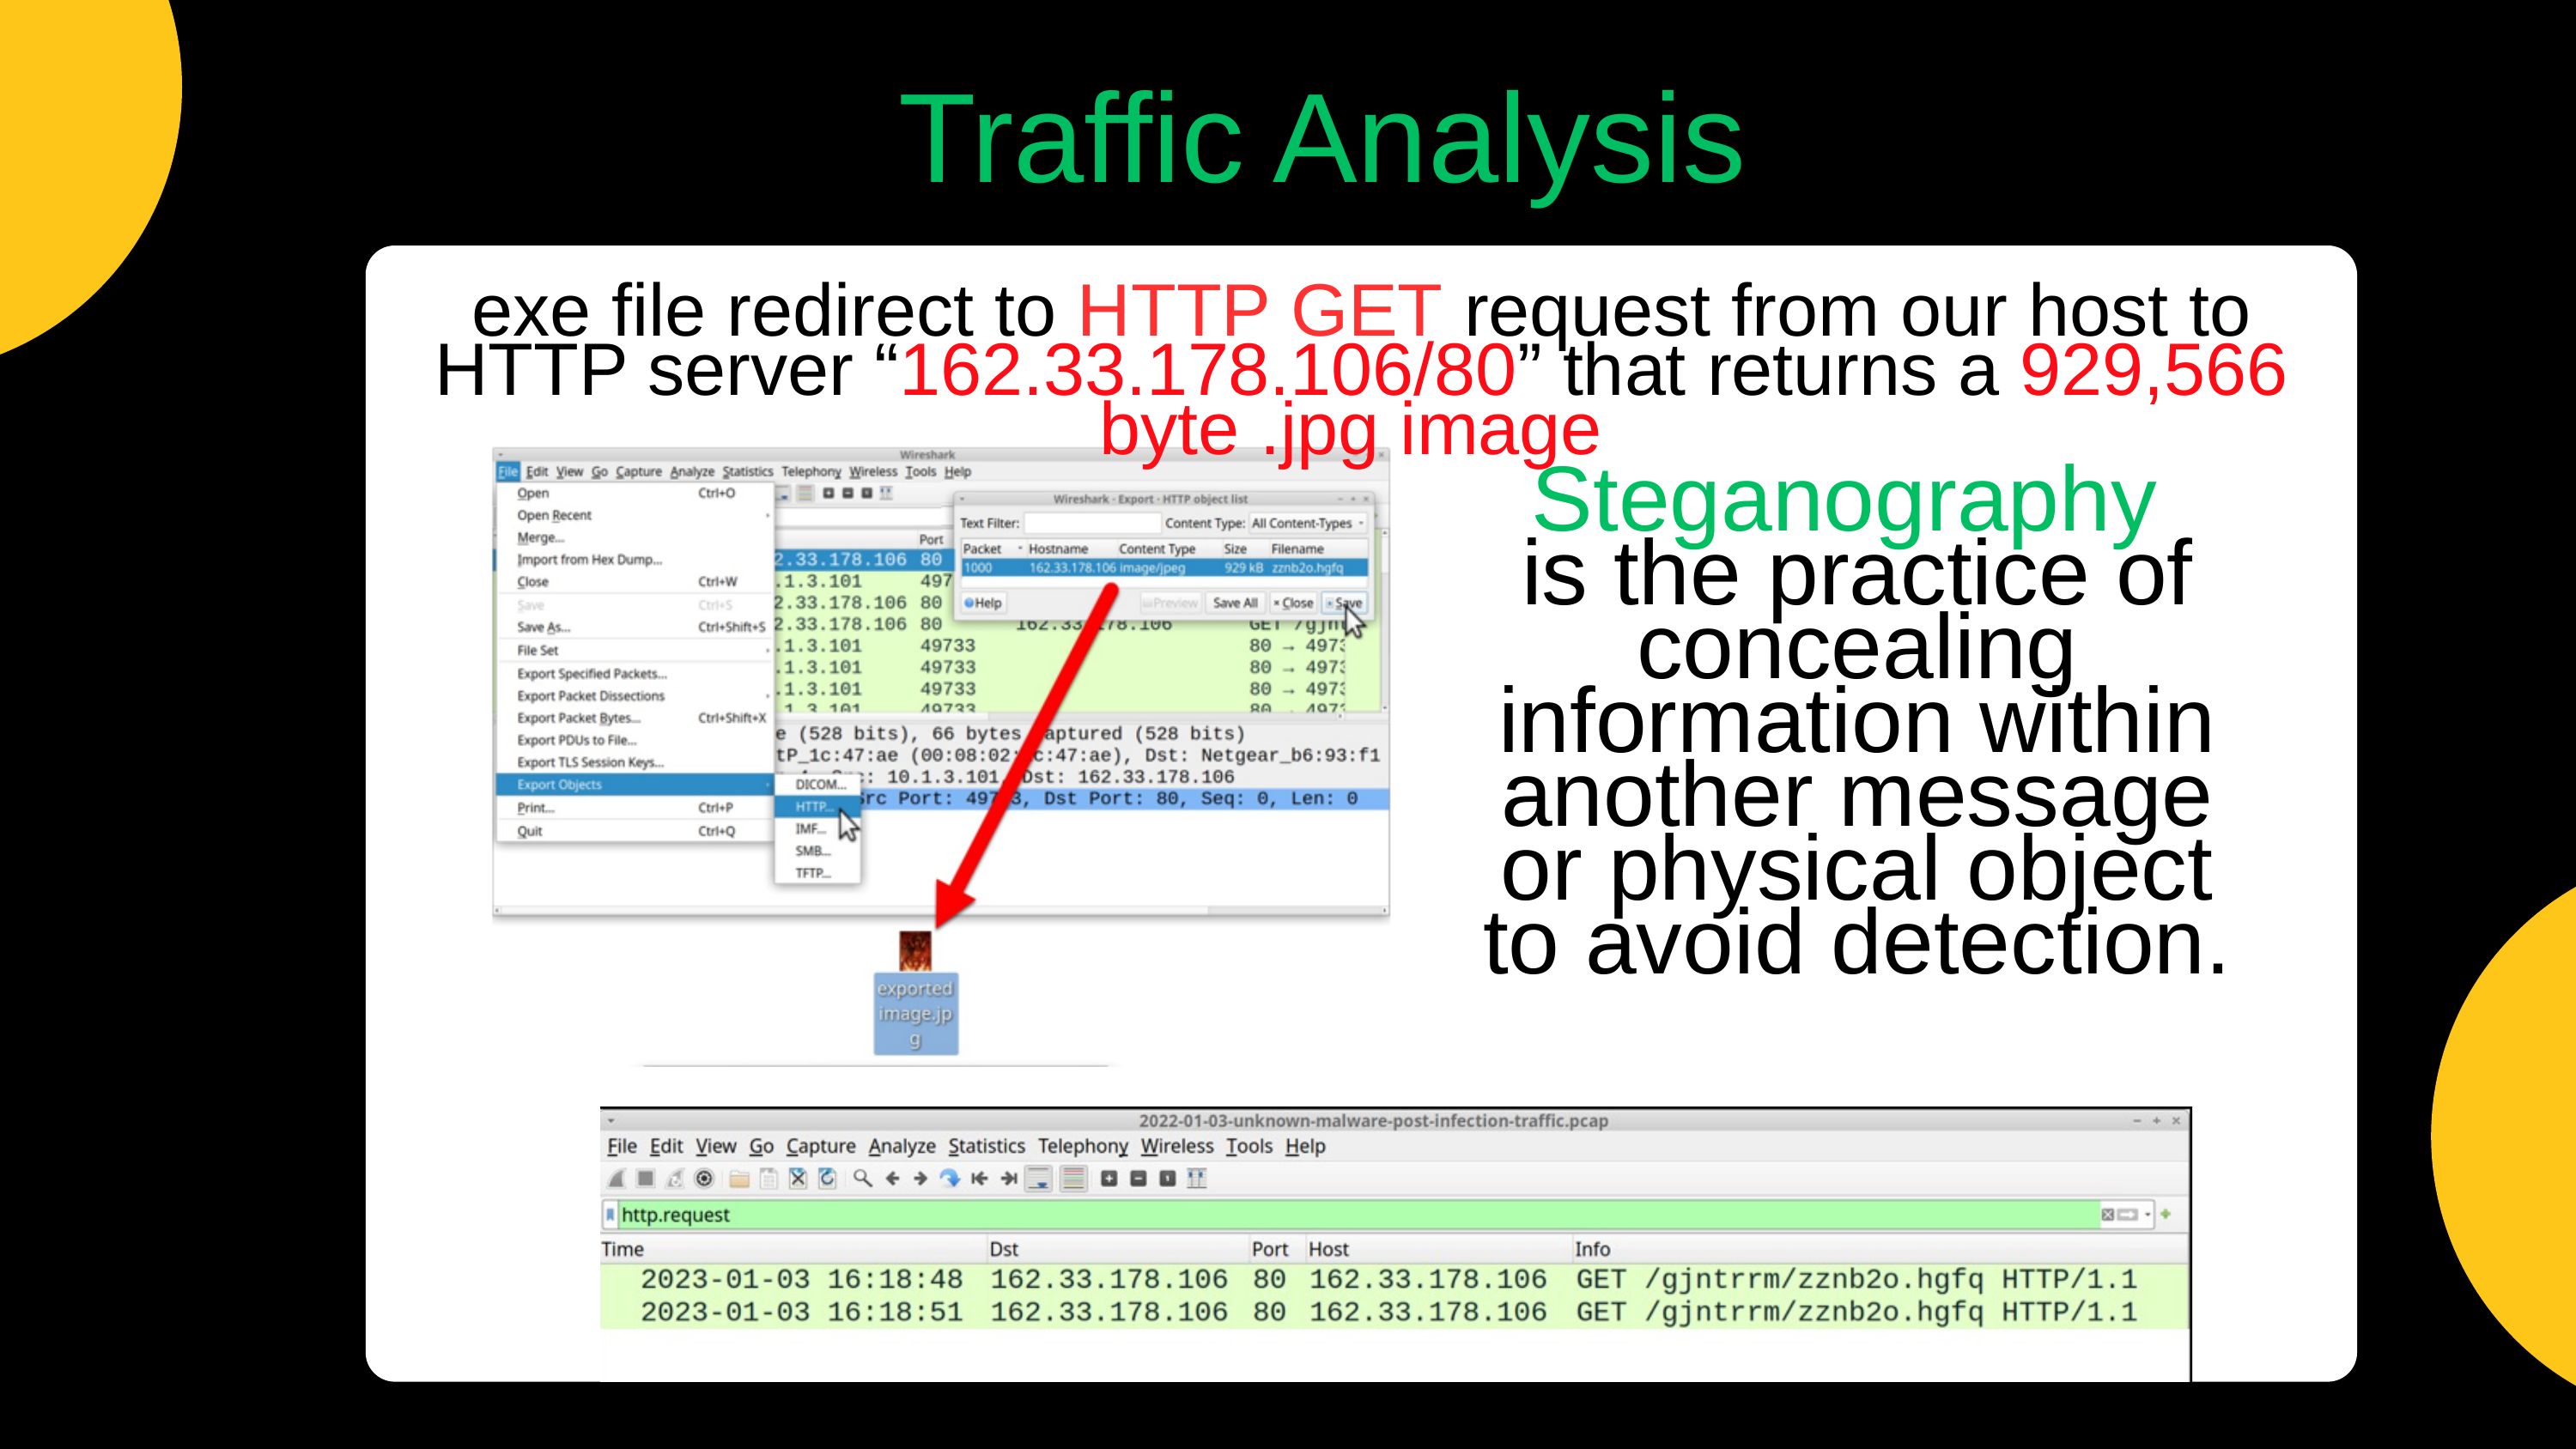

Traffic Analysis

exe file redirect to HTTP GET request from our host to HTTP server “162.33.178.106/80” that returns a 929,566 byte .jpg image

Steganography
is the practice of concealing information within another message or physical object to avoid detection.